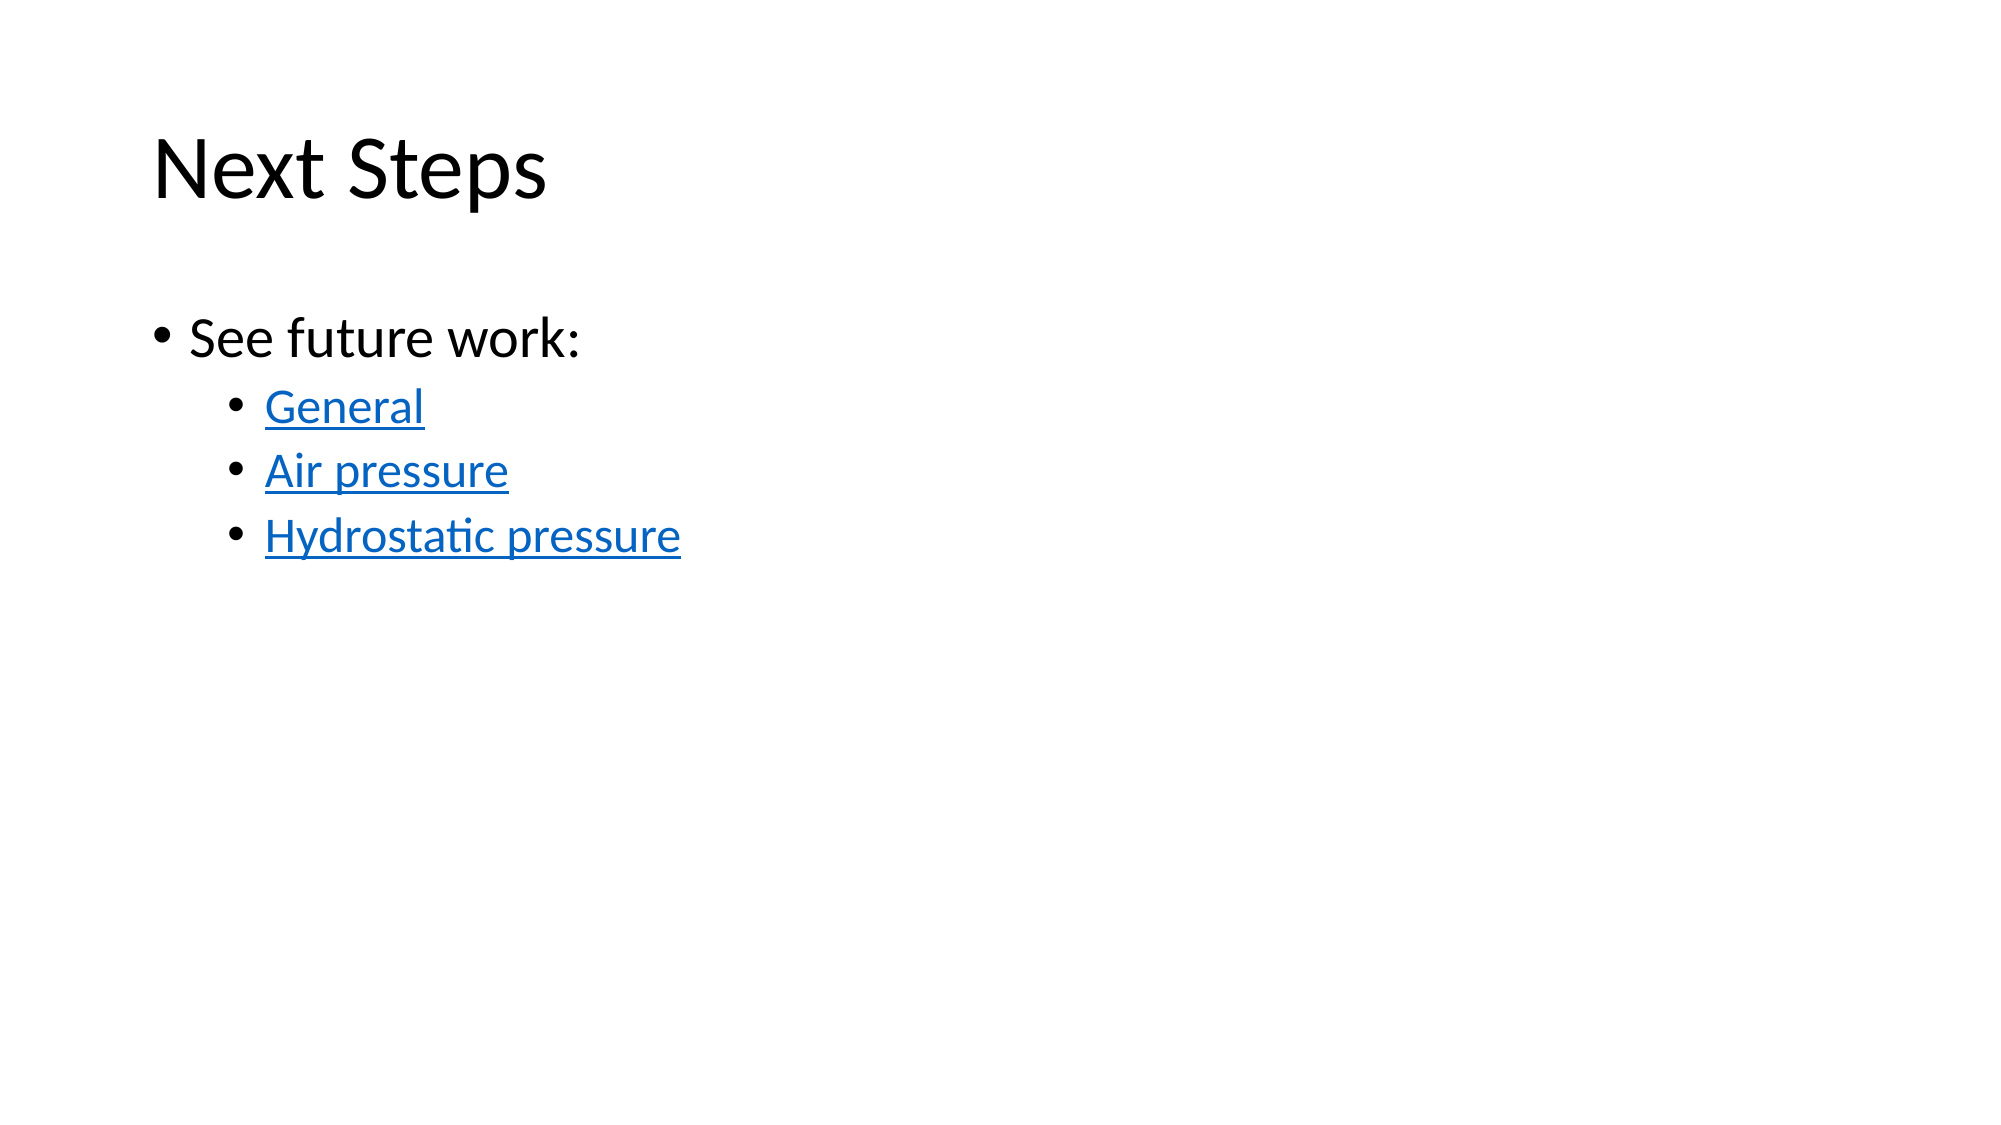

# Next Steps
See future work:
General
Air pressure
Hydrostatic pressure